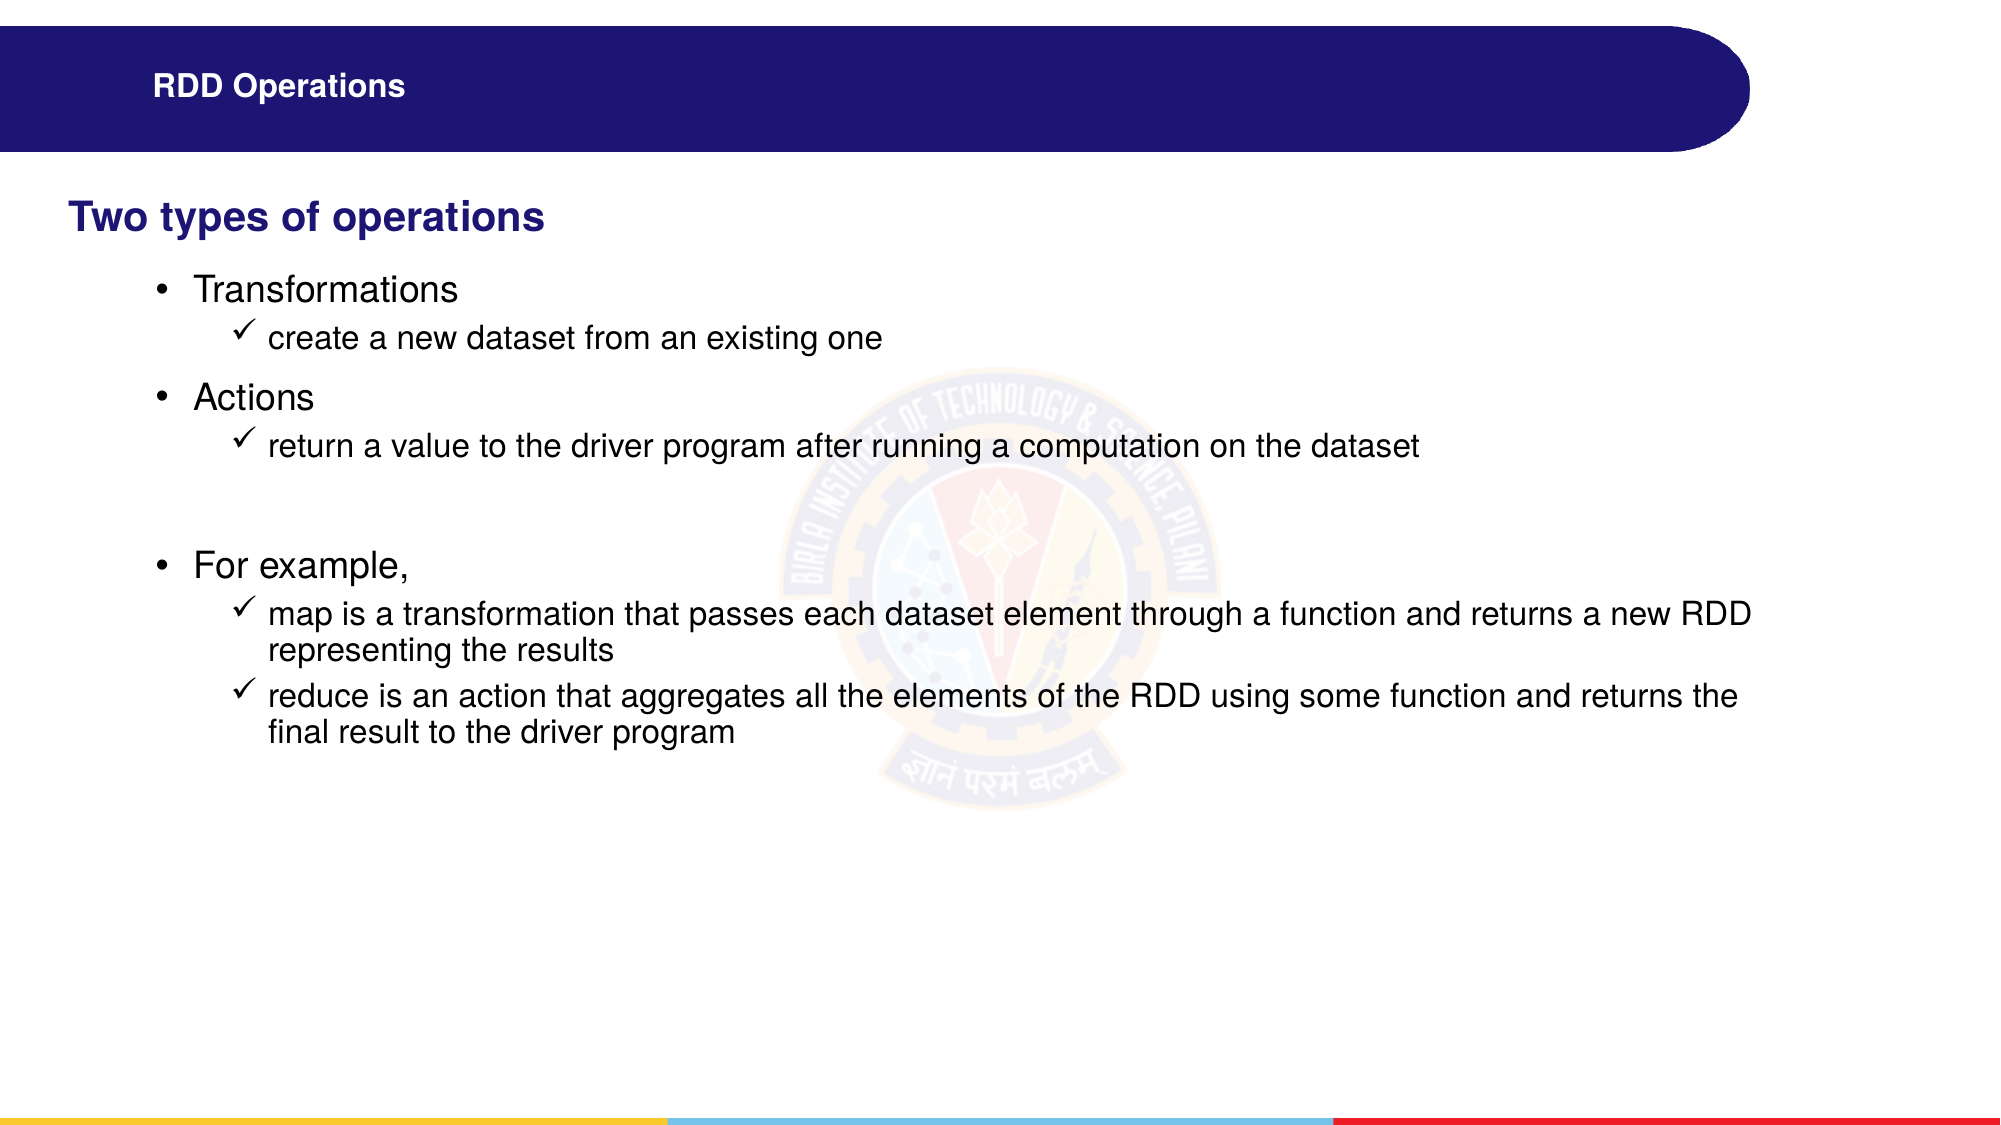

# RDD Operations
Two types of operations
Transformations
create a new dataset from an existing one
Actions
return a value to the driver program after running a computation on the dataset

For example,
map is a transformation that passes each dataset element through a function and returns a new RDD representing the results
reduce is an action that aggregates all the elements of the RDD using some function and returns the final result to the driver program